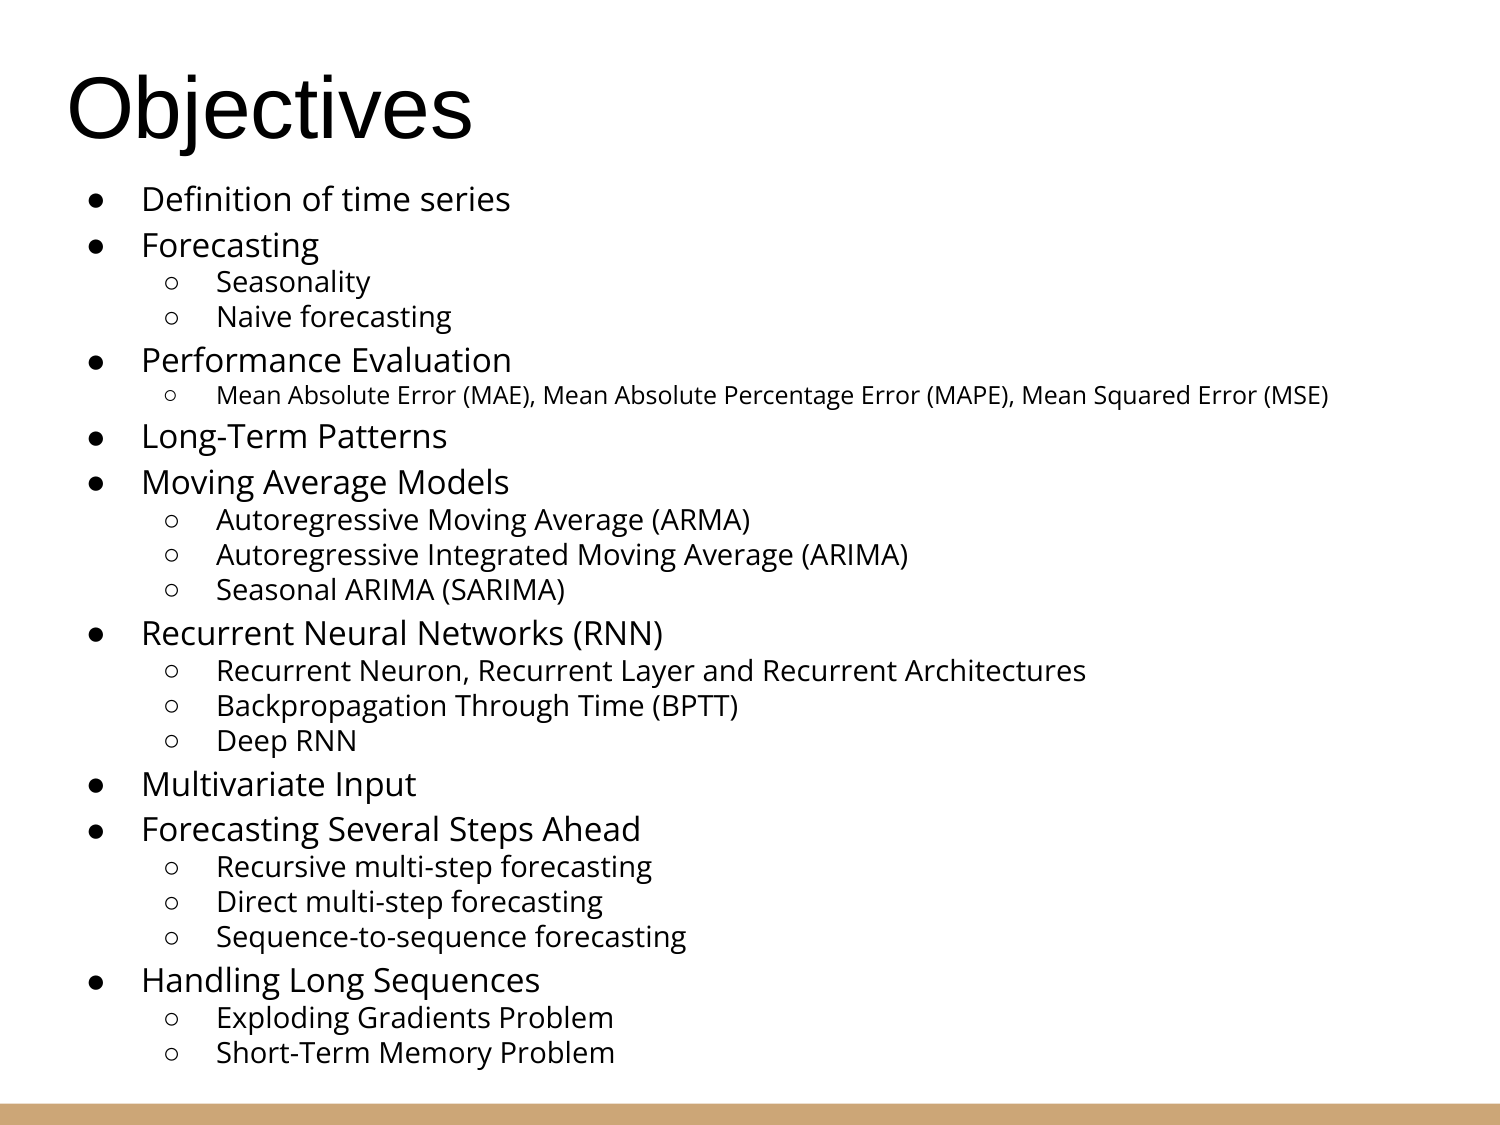

Objectives
Definition of time series
Forecasting
Seasonality
Naive forecasting
Performance Evaluation
Mean Absolute Error (MAE), Mean Absolute Percentage Error (MAPE), Mean Squared Error (MSE)
Long-Term Patterns
Moving Average Models
Autoregressive Moving Average (ARMA)
Autoregressive Integrated Moving Average (ARIMA)
Seasonal ARIMA (SARIMA)
Recurrent Neural Networks (RNN)
Recurrent Neuron, Recurrent Layer and Recurrent Architectures
Backpropagation Through Time (BPTT)
Deep RNN
Multivariate Input
Forecasting Several Steps Ahead
Recursive multi-step forecasting
Direct multi-step forecasting
Sequence-to-sequence forecasting
Handling Long Sequences
Exploding Gradients Problem
Short-Term Memory Problem